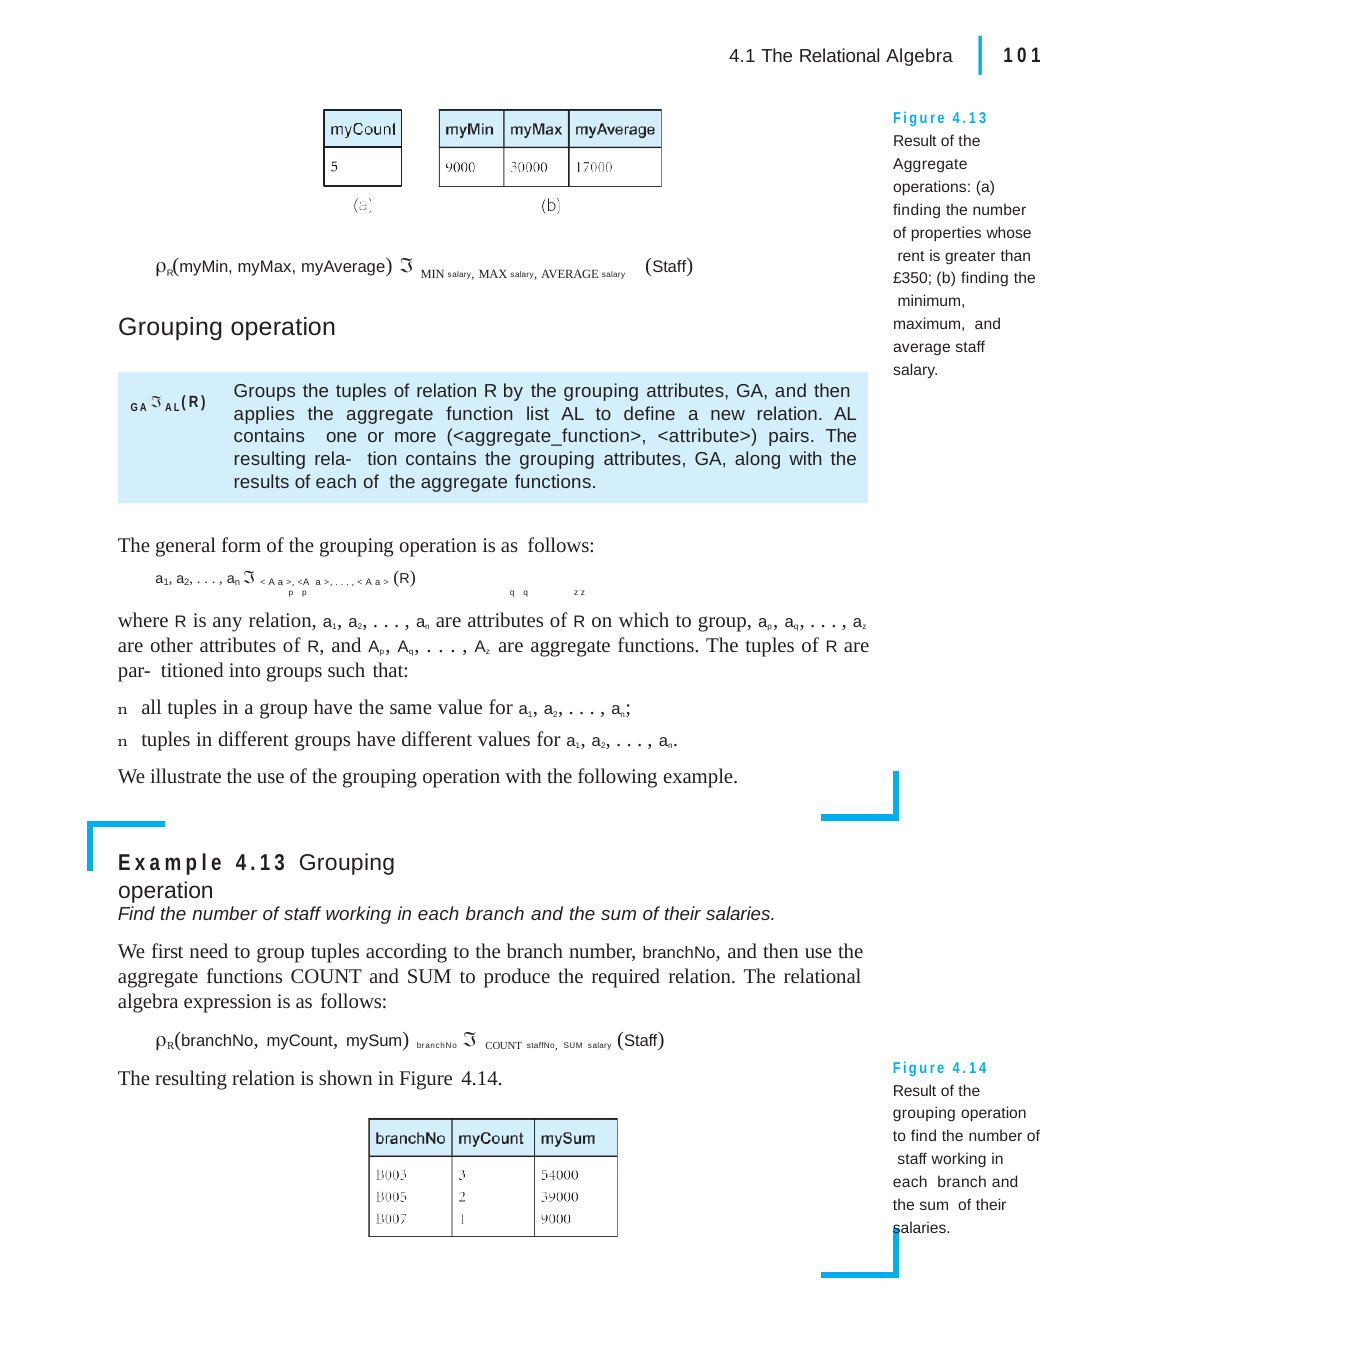

|
4.1 The Relational Algebra	101
Figure 4.13  Result of the  Aggregate  operations: (a)  finding the number  of properties whose  rent is greater than
£350; (b) finding the  minimum, maximum,  and average staff  salary.

ρ (myMin, myMax, myAverage) ℑ
(Staff)
MIN salary, MAX salary, AVERAGE salary
R
Grouping operation

Groups the tuples of relation R by the grouping attributes, GA, and then  applies the aggregate function list AL to define a new relation. AL contains  one or more (<aggregate_function>, <attribute>) pairs. The resulting rela-  tion contains the grouping attributes, GA, along with the results of each of  the aggregate functions.
GA ℑAL(R)
The general form of the grouping operation is as follows:
a1, a2, . . . , an ℑ < A a >, <A a >, . . . , < A a > (R)
p   p	q   q	z z

where R is any relation, a1, a2, . . . , an  are attributes of R on which to group, ap, aq, . . . , az  are other attributes of R, and Ap, Aq, . . . , Az  are aggregate functions. The tuples of R are par-  titioned into groups such that:
n  all tuples in a group have the same value for a1, a2, . . . , an;
n  tuples in different groups have different values for a1, a2, . . . , an.
We illustrate the use of the grouping operation with the following example.

Example 4.13 Grouping operation
Find the number of staff working in each branch and the sum of their salaries.
We first need to group tuples according to the branch number, branchNo, and then use the  aggregate functions COUNT and SUM to produce the required relation. The relational  algebra expression is as follows:
ρR(branchNo, myCount, mySum) branchNo ℑ COUNT staffNo, SUM salary (Staff)  The resulting relation is shown in Figure 4.14.
Figure 4.14  Result of the  grouping operation
to find the number of  staff working in each  branch and the sum  of their salaries.